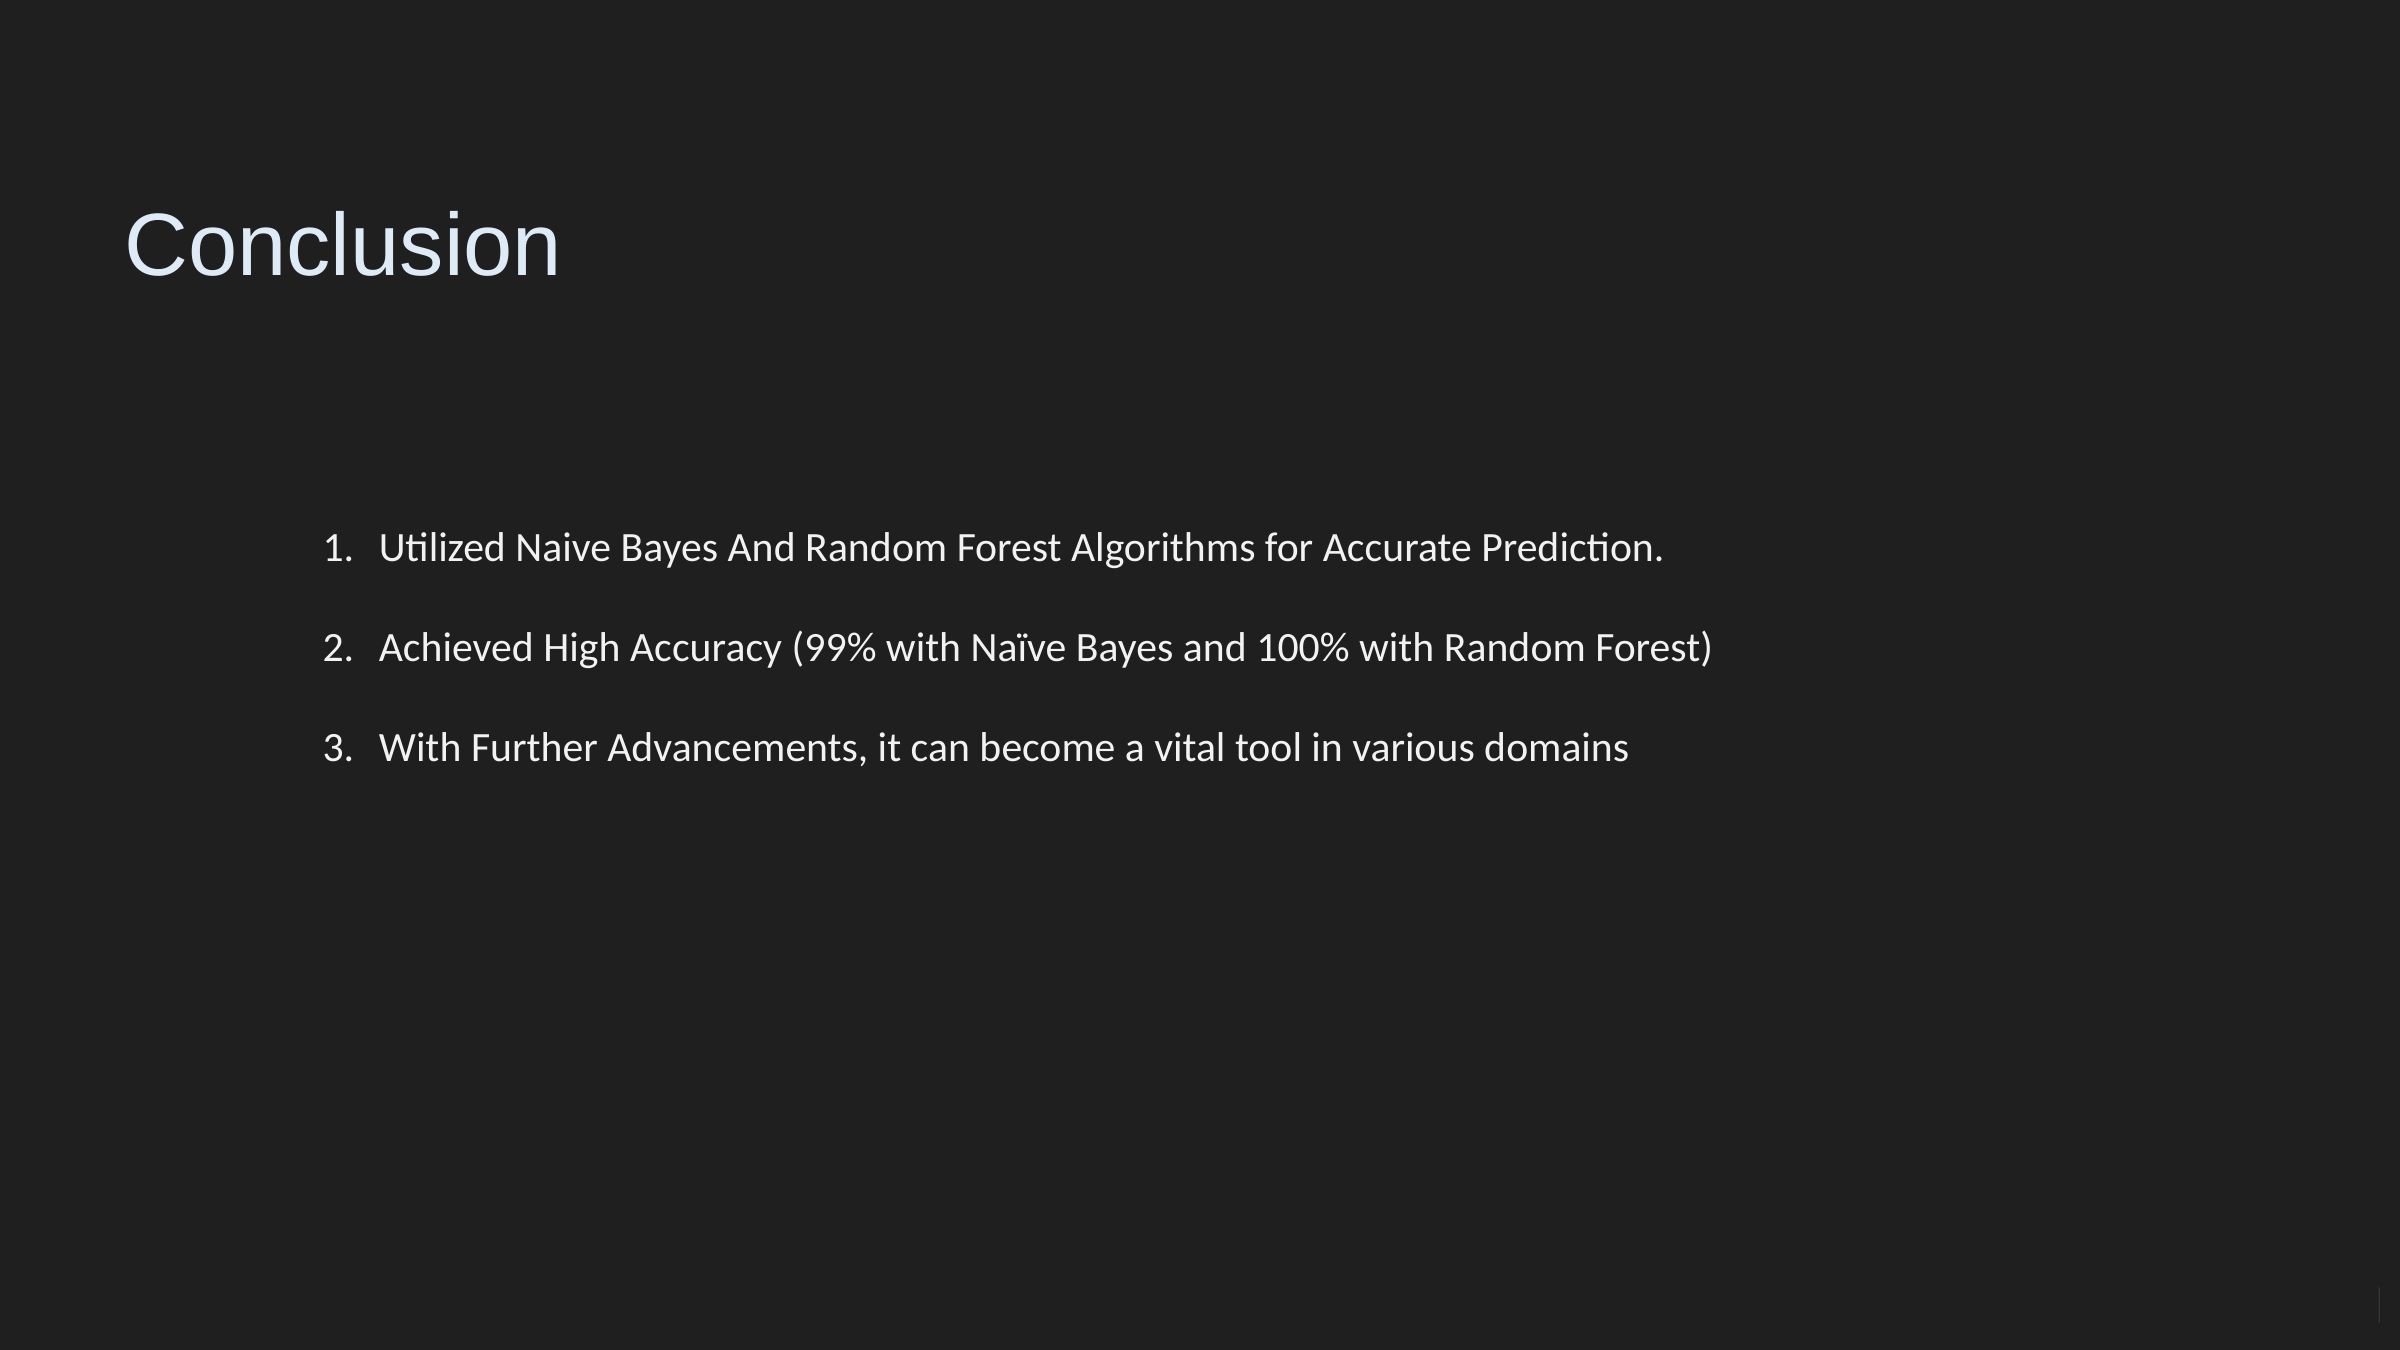

Conclusion
Utilized Naive Bayes And Random Forest Algorithms for Accurate Prediction.

Achieved High Accuracy (99% with Naïve Bayes and 100% with Random Forest)

With Further Advancements, it can become a vital tool in various domains